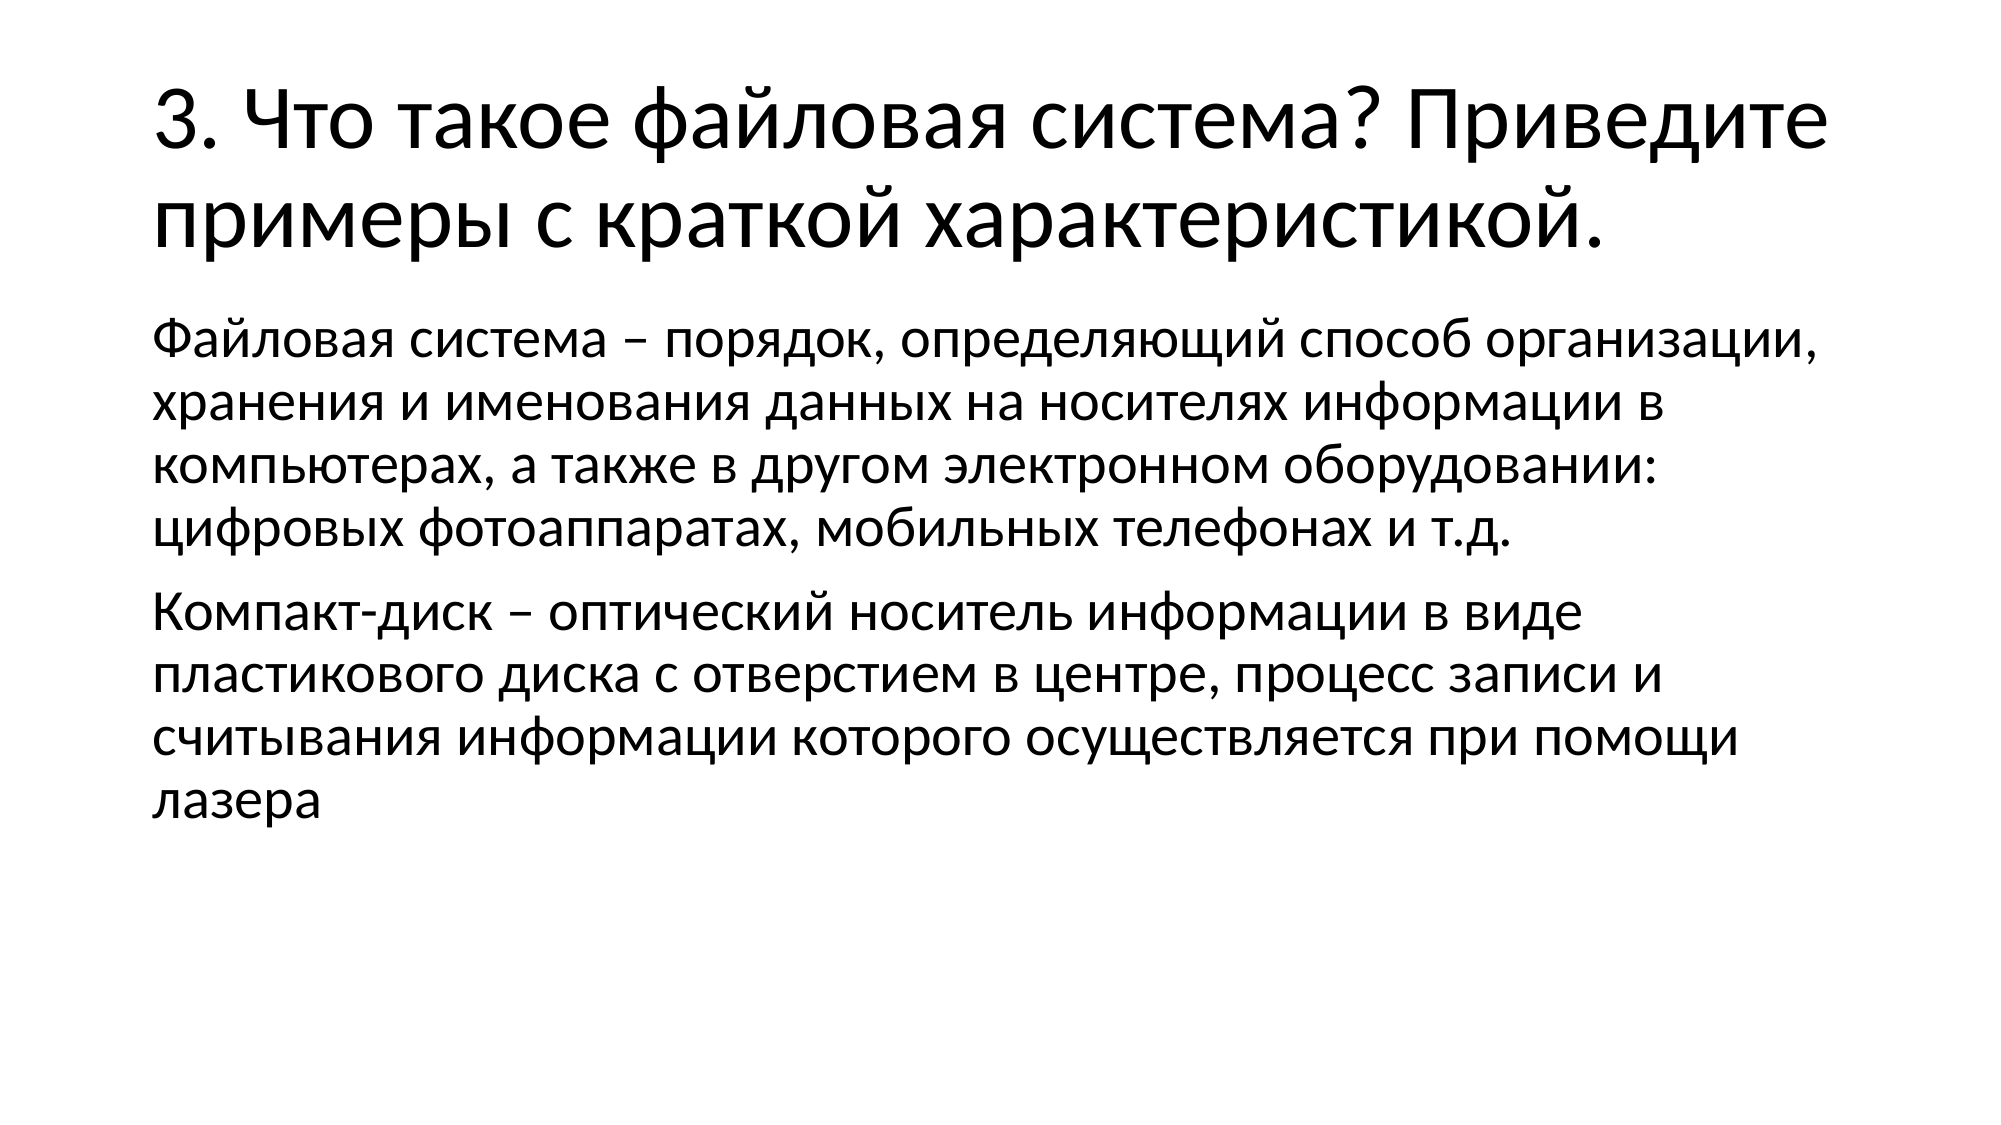

# 3. Что такое файловая система? Приведите примеры с краткой характеристикой.
Файловая система – порядок, определяющий способ организации, хранения и именования данных на носителях информации в компьютерах, а также в другом электронном оборудовании: цифровых фотоаппаратах, мобильных телефонах и т.д.
Компакт-диск – оптический носитель информации в виде пластикового диска с отверстием в центре, процесс записи и считывания информации которого осуществляется при помощи лазера